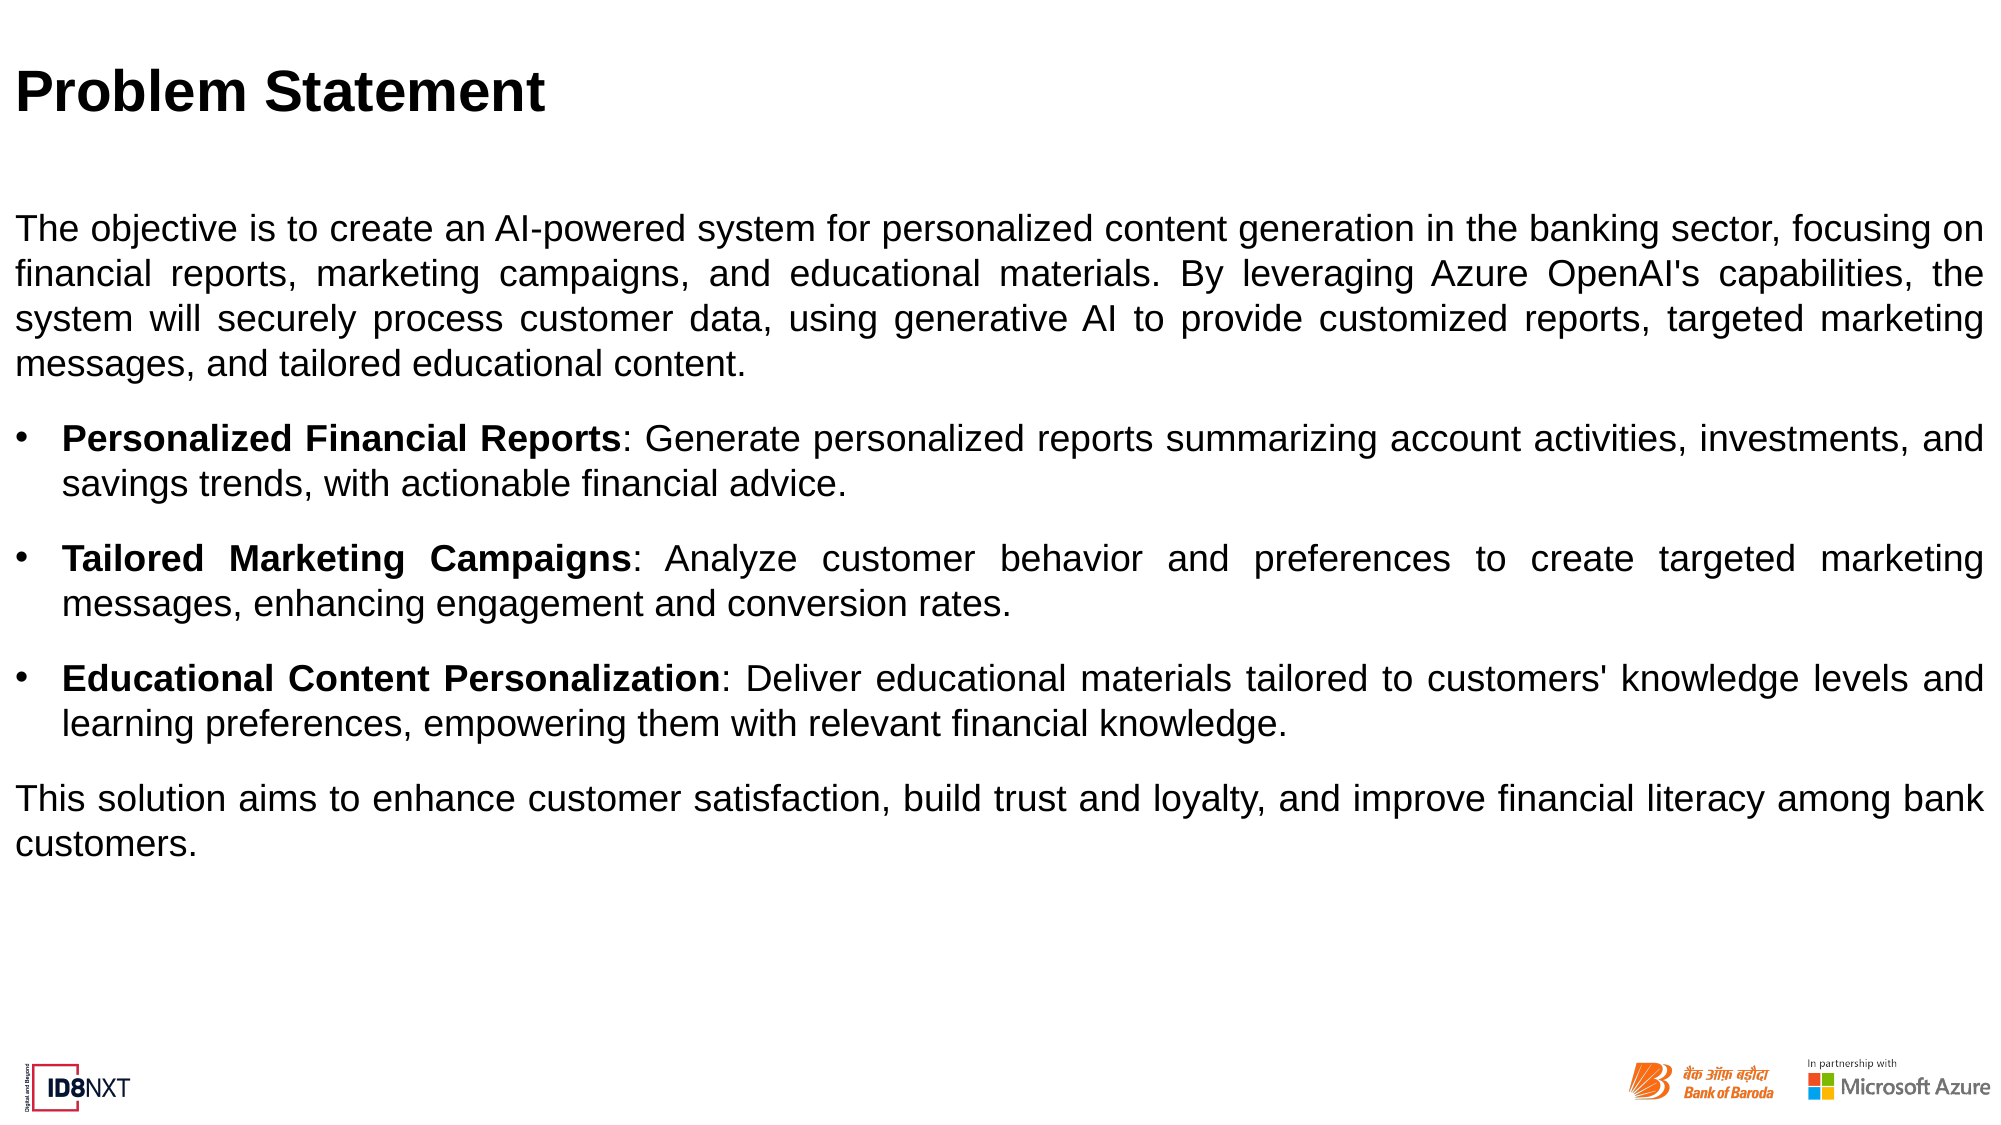

# Problem Statement
The objective is to create an AI-powered system for personalized content generation in the banking sector, focusing on financial reports, marketing campaigns, and educational materials. By leveraging Azure OpenAI's capabilities, the system will securely process customer data, using generative AI to provide customized reports, targeted marketing messages, and tailored educational content.

Personalized Financial Reports: Generate personalized reports summarizing account activities, investments, and savings trends, with actionable financial advice.

Tailored Marketing Campaigns: Analyze customer behavior and preferences to create targeted marketing messages, enhancing engagement and conversion rates.

Educational Content Personalization: Deliver educational materials tailored to customers' knowledge levels and learning preferences, empowering them with relevant financial knowledge.

This solution aims to enhance customer satisfaction, build trust and loyalty, and improve financial literacy among bank customers.